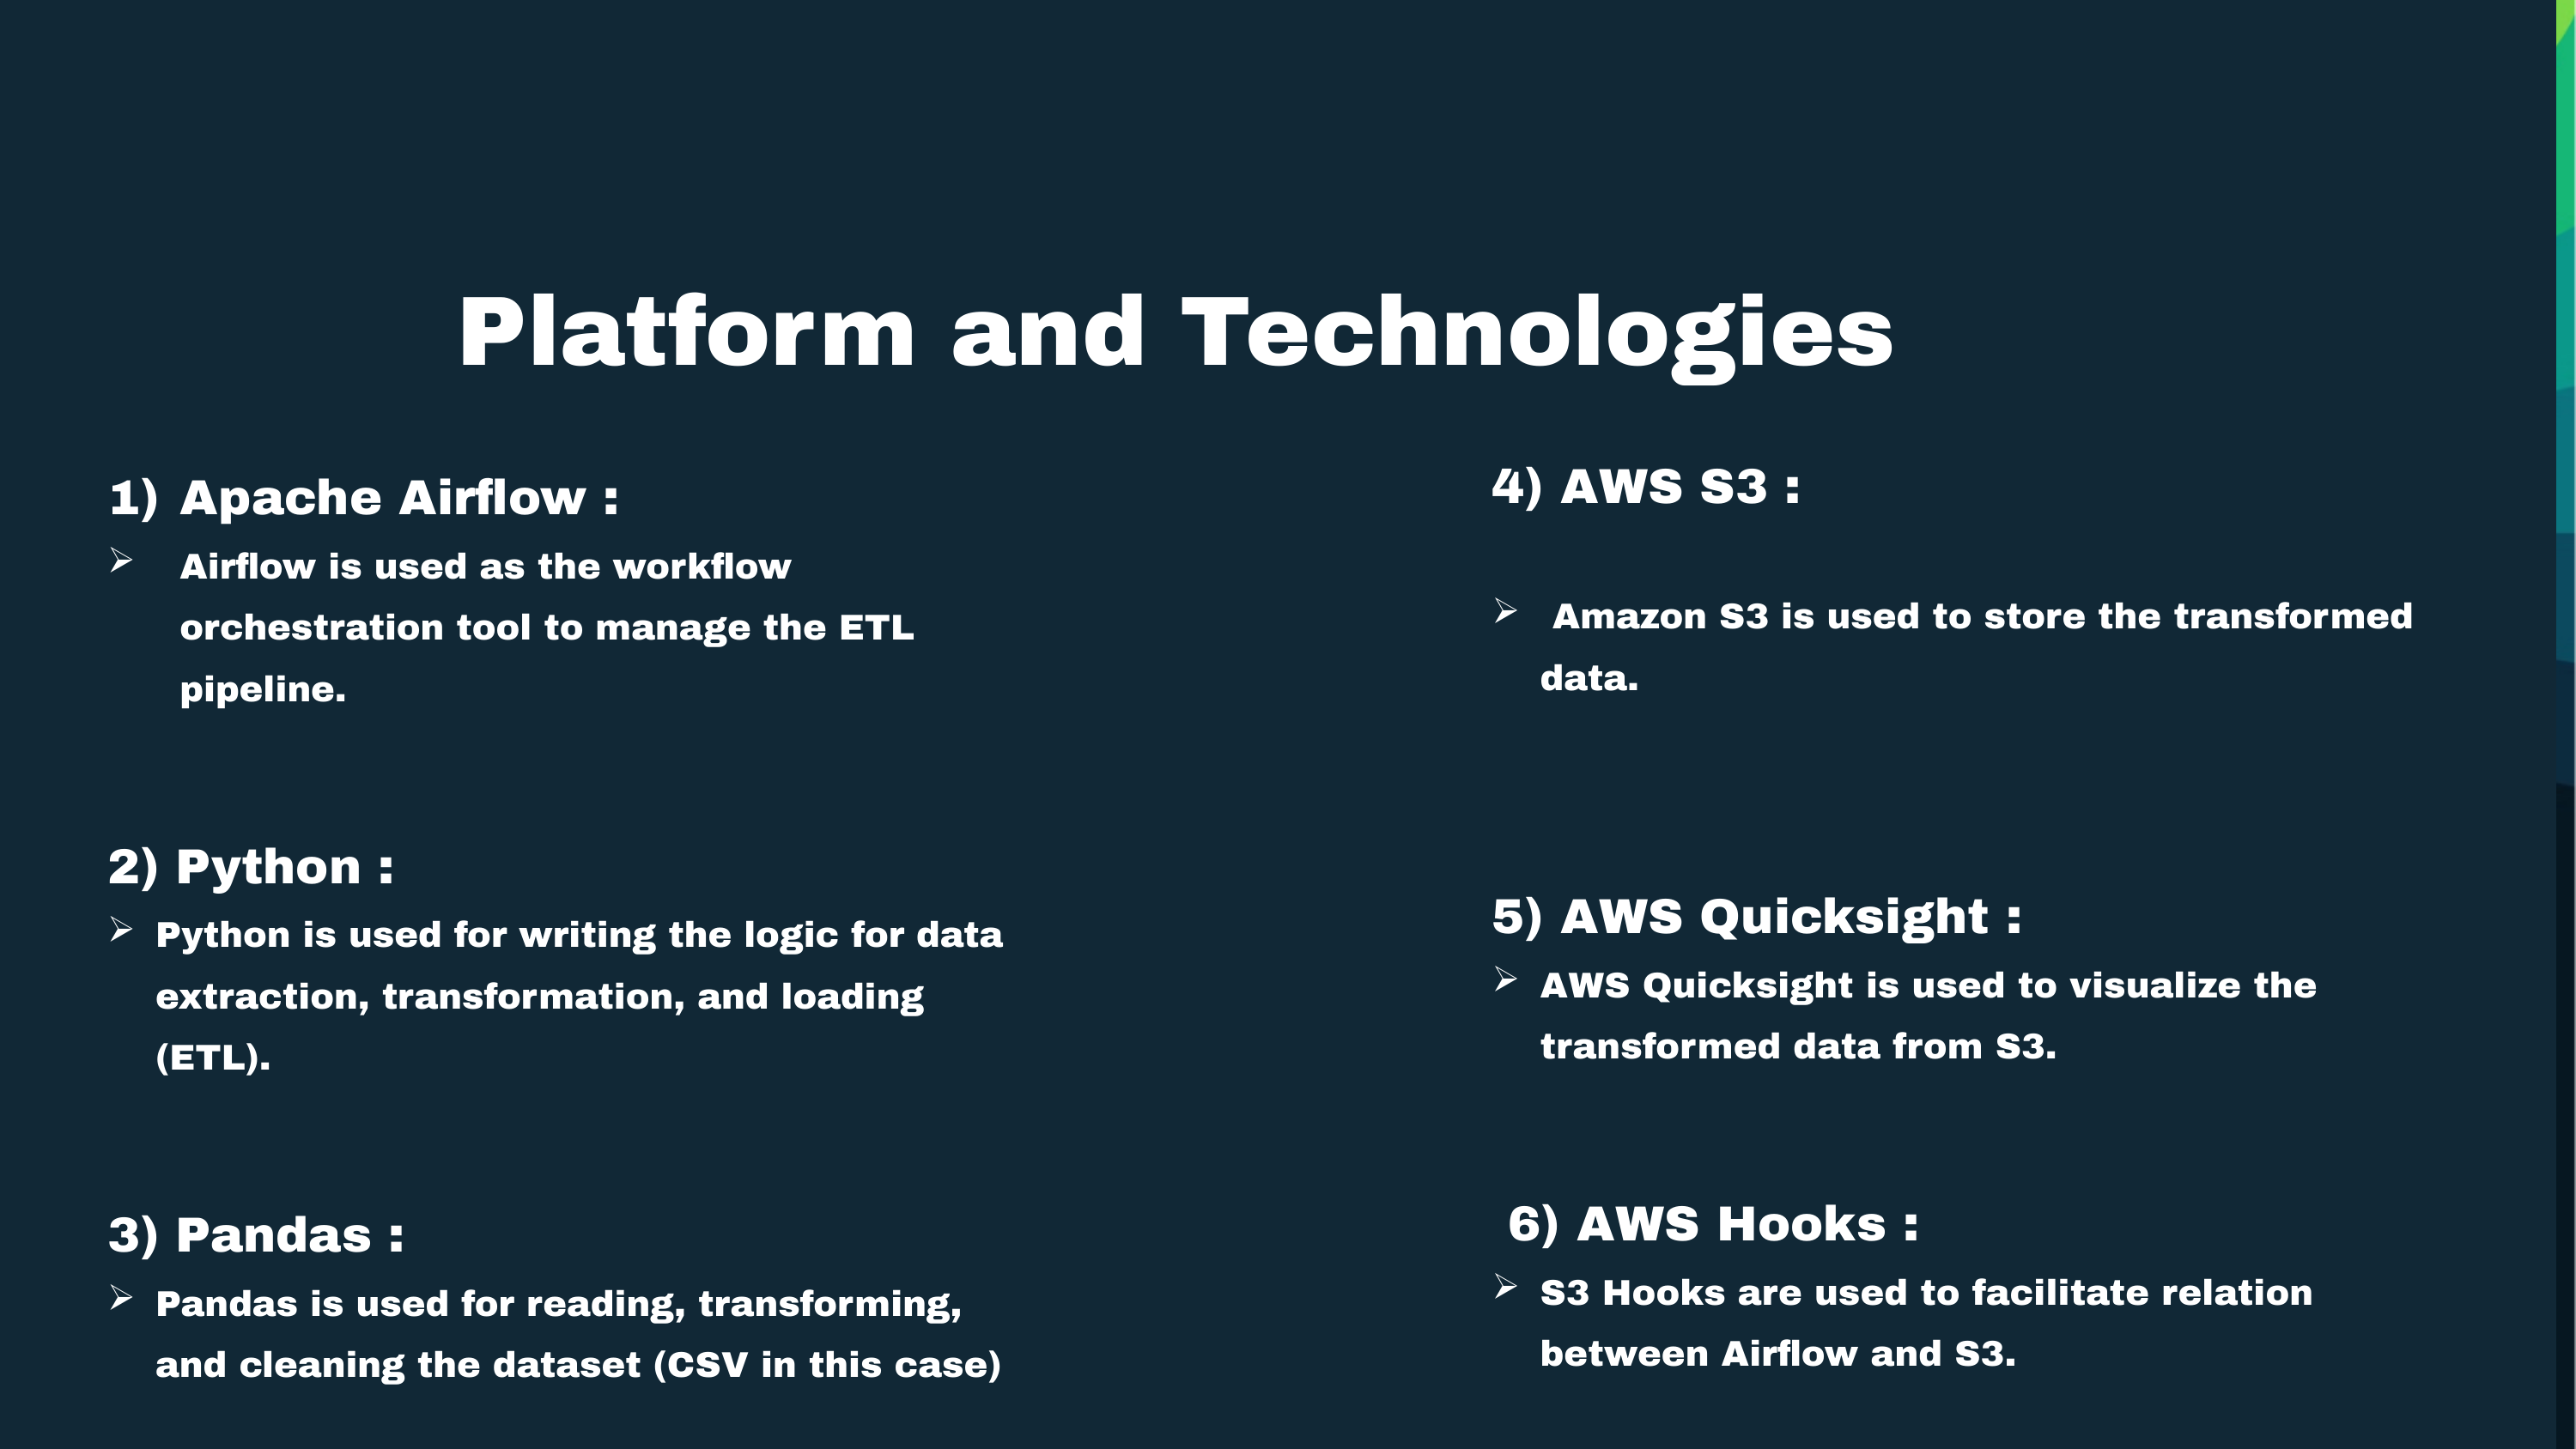

Platform and Technologies
Apache Airflow :
Airflow is used as the workflow orchestration tool to manage the ETL pipeline.

2) Python :
Python is used for writing the logic for data extraction, transformation, and loading (ETL).

3) Pandas :
Pandas is used for reading, transforming, and cleaning the dataset (CSV in this case)

4) AWS S3 :

 Amazon S3 is used to store the transformed data.

5) AWS Quicksight :
AWS Quicksight is used to visualize the transformed data from S3.

 6) AWS Hooks :
S3 Hooks are used to facilitate relation between Airflow and S3.